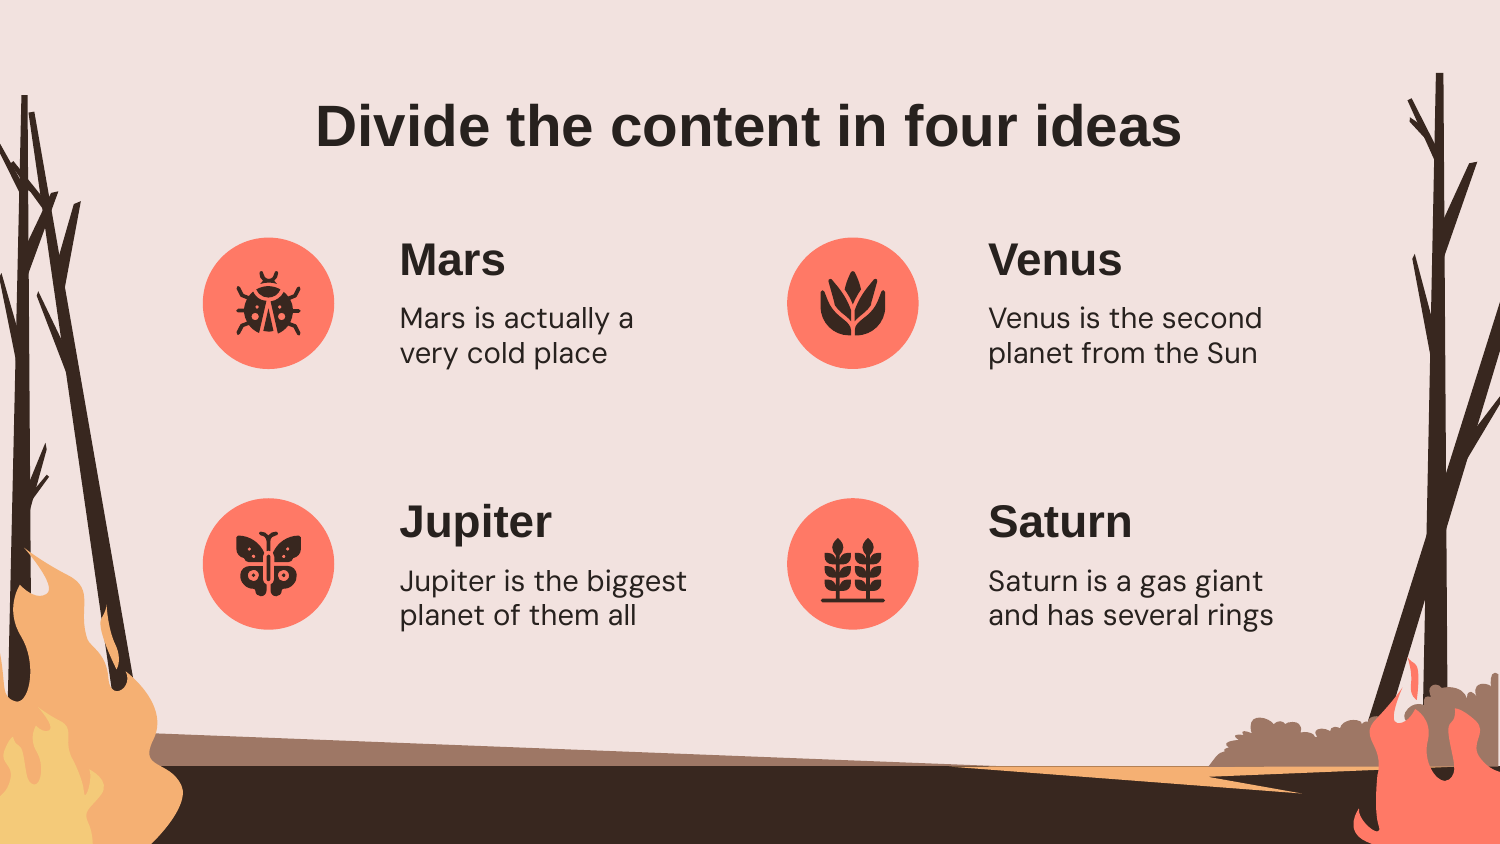

# Divide the content in four ideas
Mars
Venus

Mars is actually a very cold place
Venus is the second planet from the Sun
Jupiter
Saturn

Jupiter is the biggest planet of them all
Saturn is a gas giant and has several rings